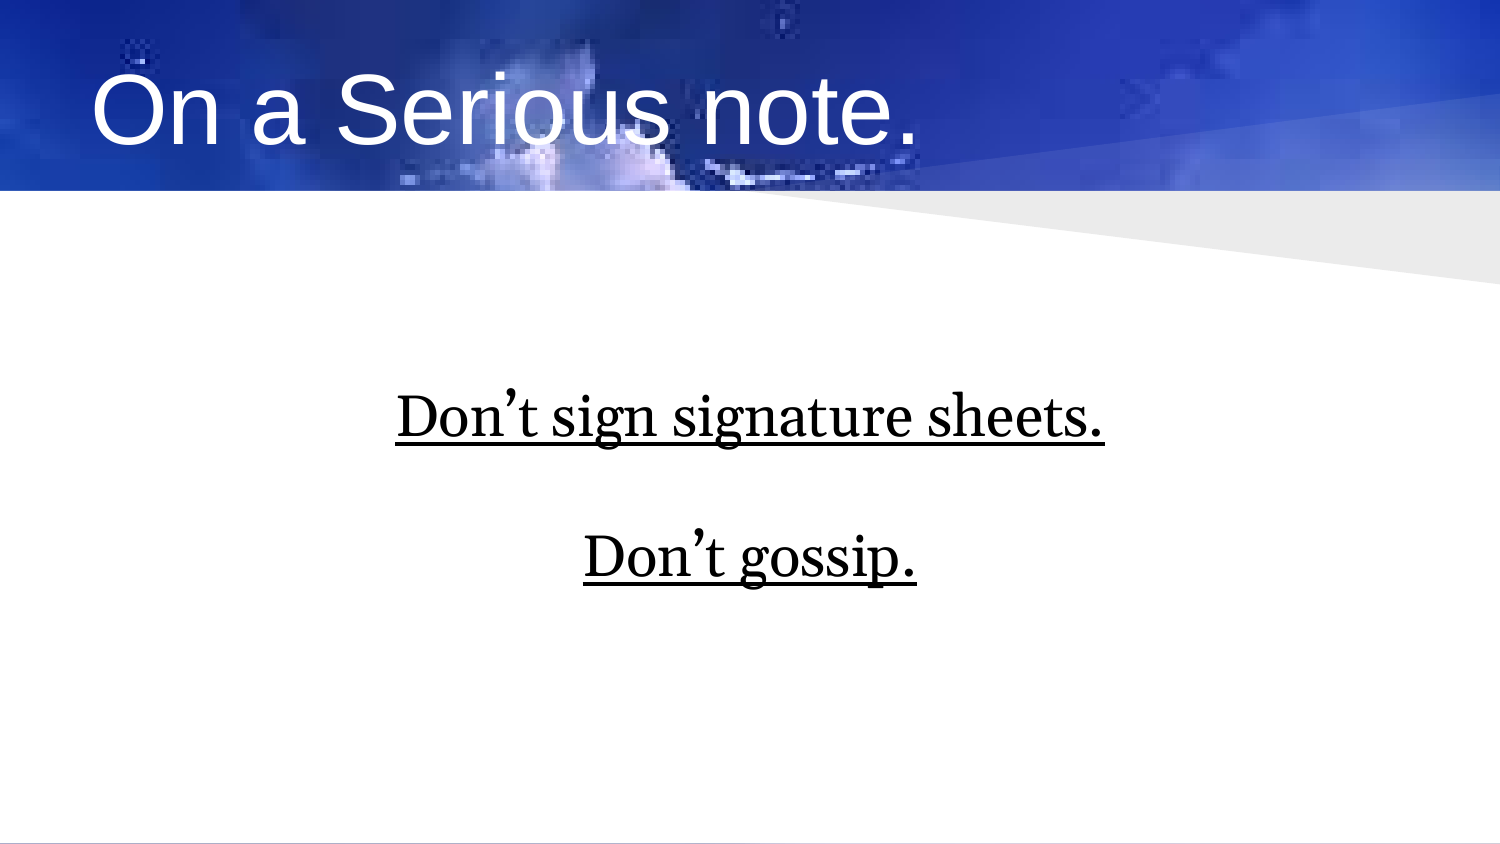

# On a Serious note.
Don’t sign signature sheets.

Don’t gossip.